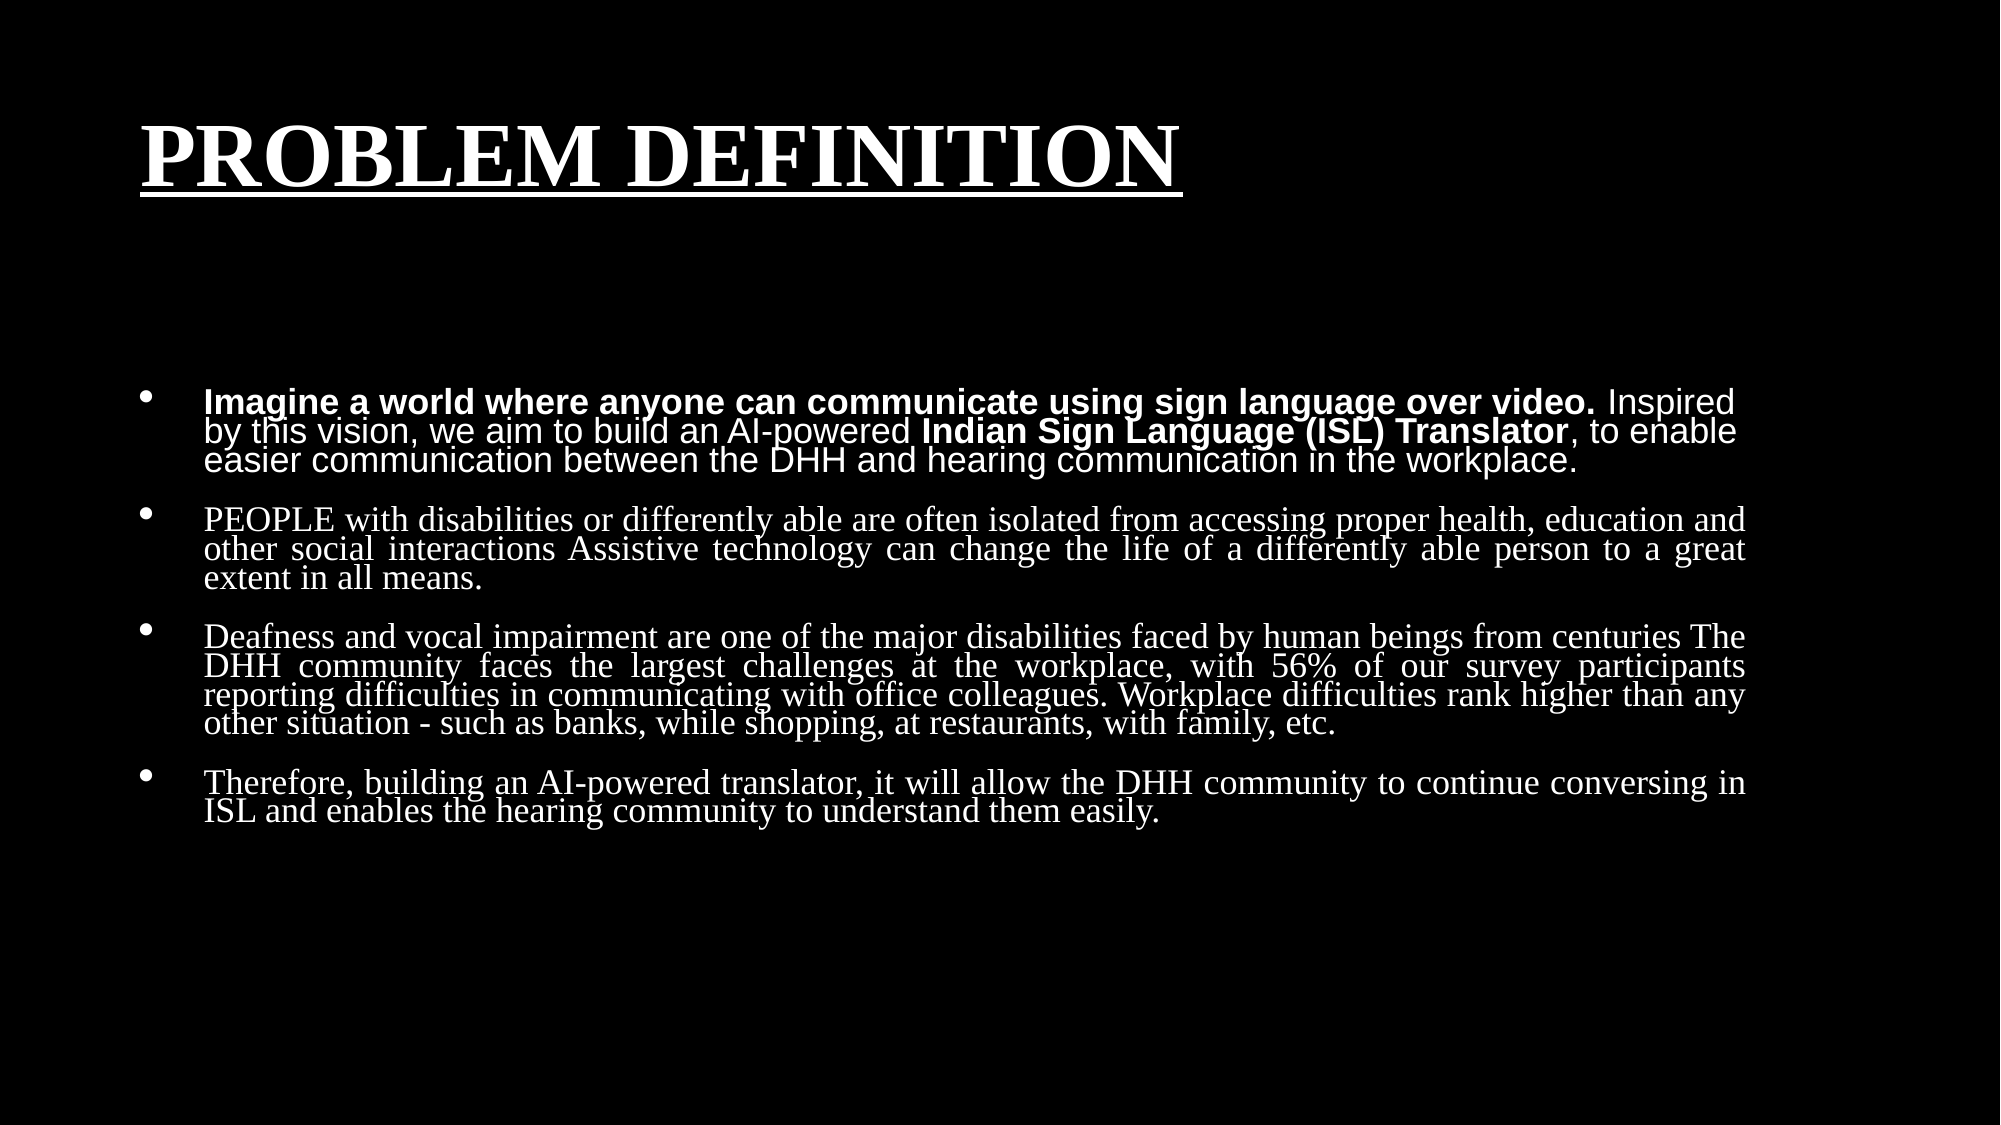

# PROBLEM DEFINITION

Imagine a world where anyone can communicate using sign language over video. Inspired by this vision, we aim to build an AI-powered Indian Sign Language (ISL) Translator, to enable easier communication between the DHH and hearing communication in the workplace.
PEOPLE with disabilities or differently able are often isolated from accessing proper health, education and other social interactions Assistive technology can change the life of a differently able person to a great extent in all means.
Deafness and vocal impairment are one of the major disabilities faced by human beings from centuries The DHH community faces the largest challenges at the workplace, with 56% of our survey participants reporting difficulties in communicating with office colleagues. Workplace difficulties rank higher than any other situation - such as banks, while shopping, at restaurants, with family, etc.
Therefore, building an AI-powered translator, it will allow the DHH community to continue conversing in ISL and enables the hearing community to understand them easily.